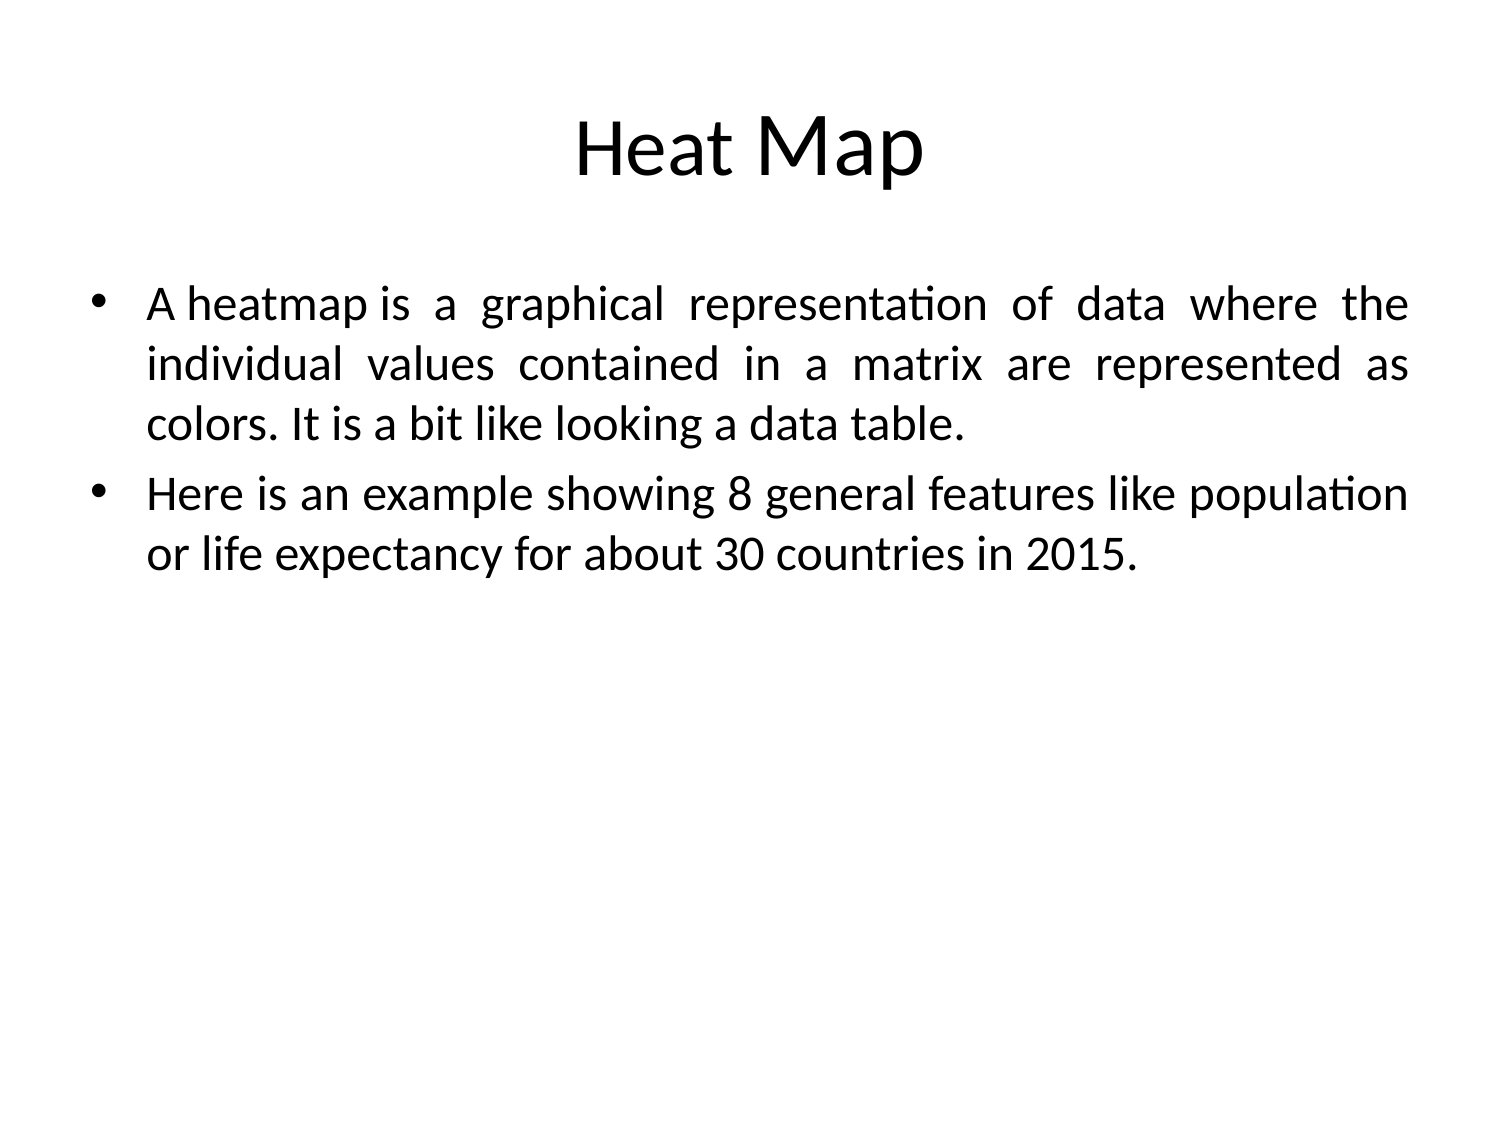

# Heat Map
A heatmap is a graphical representation of data where the individual values contained in a matrix are represented as colors. It is a bit like looking a data table.
Here is an example showing 8 general features like population or life expectancy for about 30 countries in 2015.